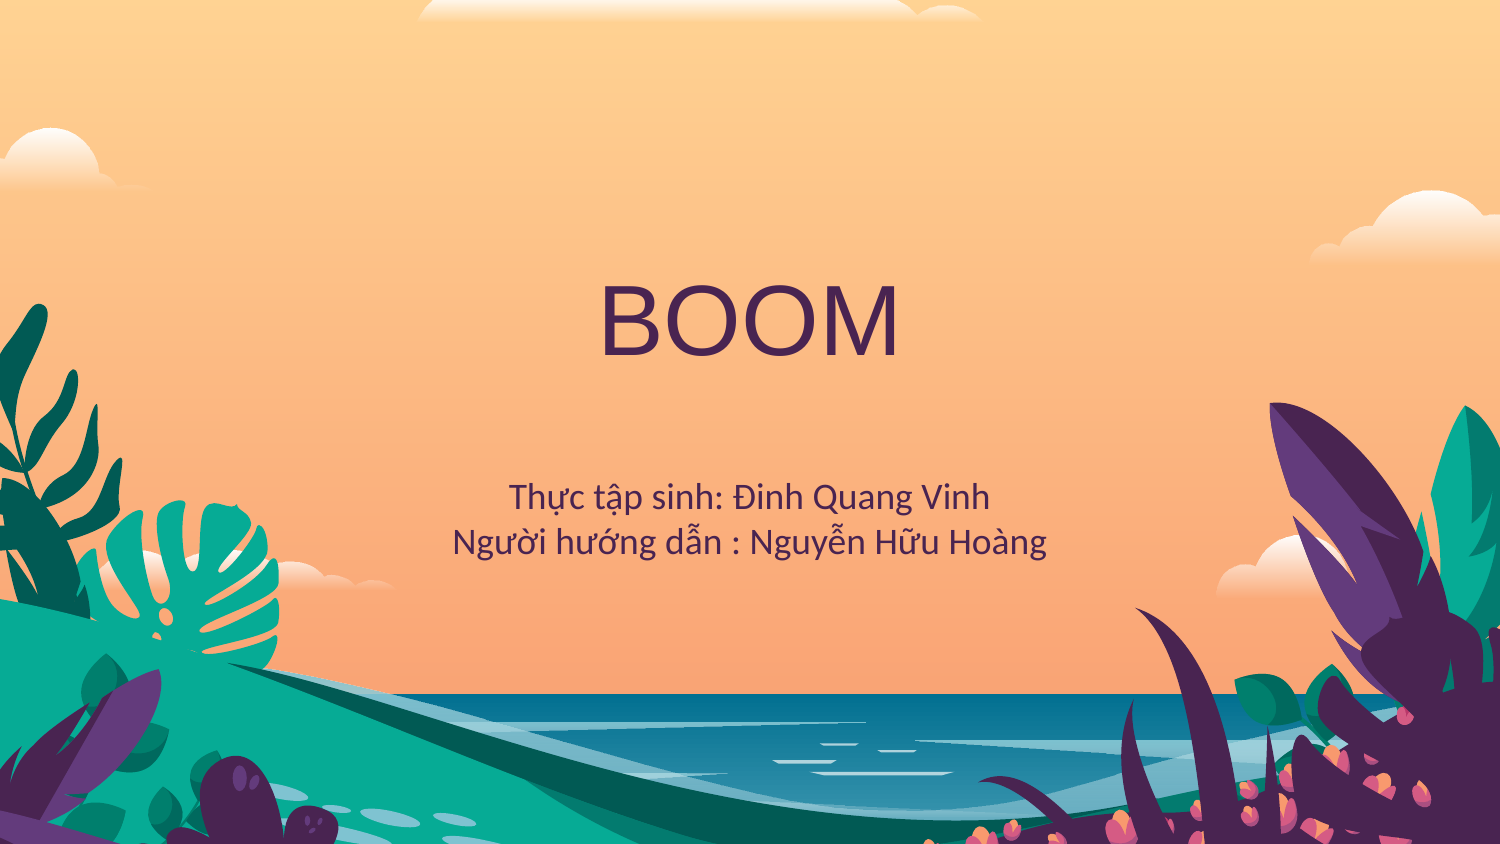

# BOOM
Thực tập sinh: Đinh Quang Vinh
Người hướng dẫn : Nguyễn Hữu Hoàng